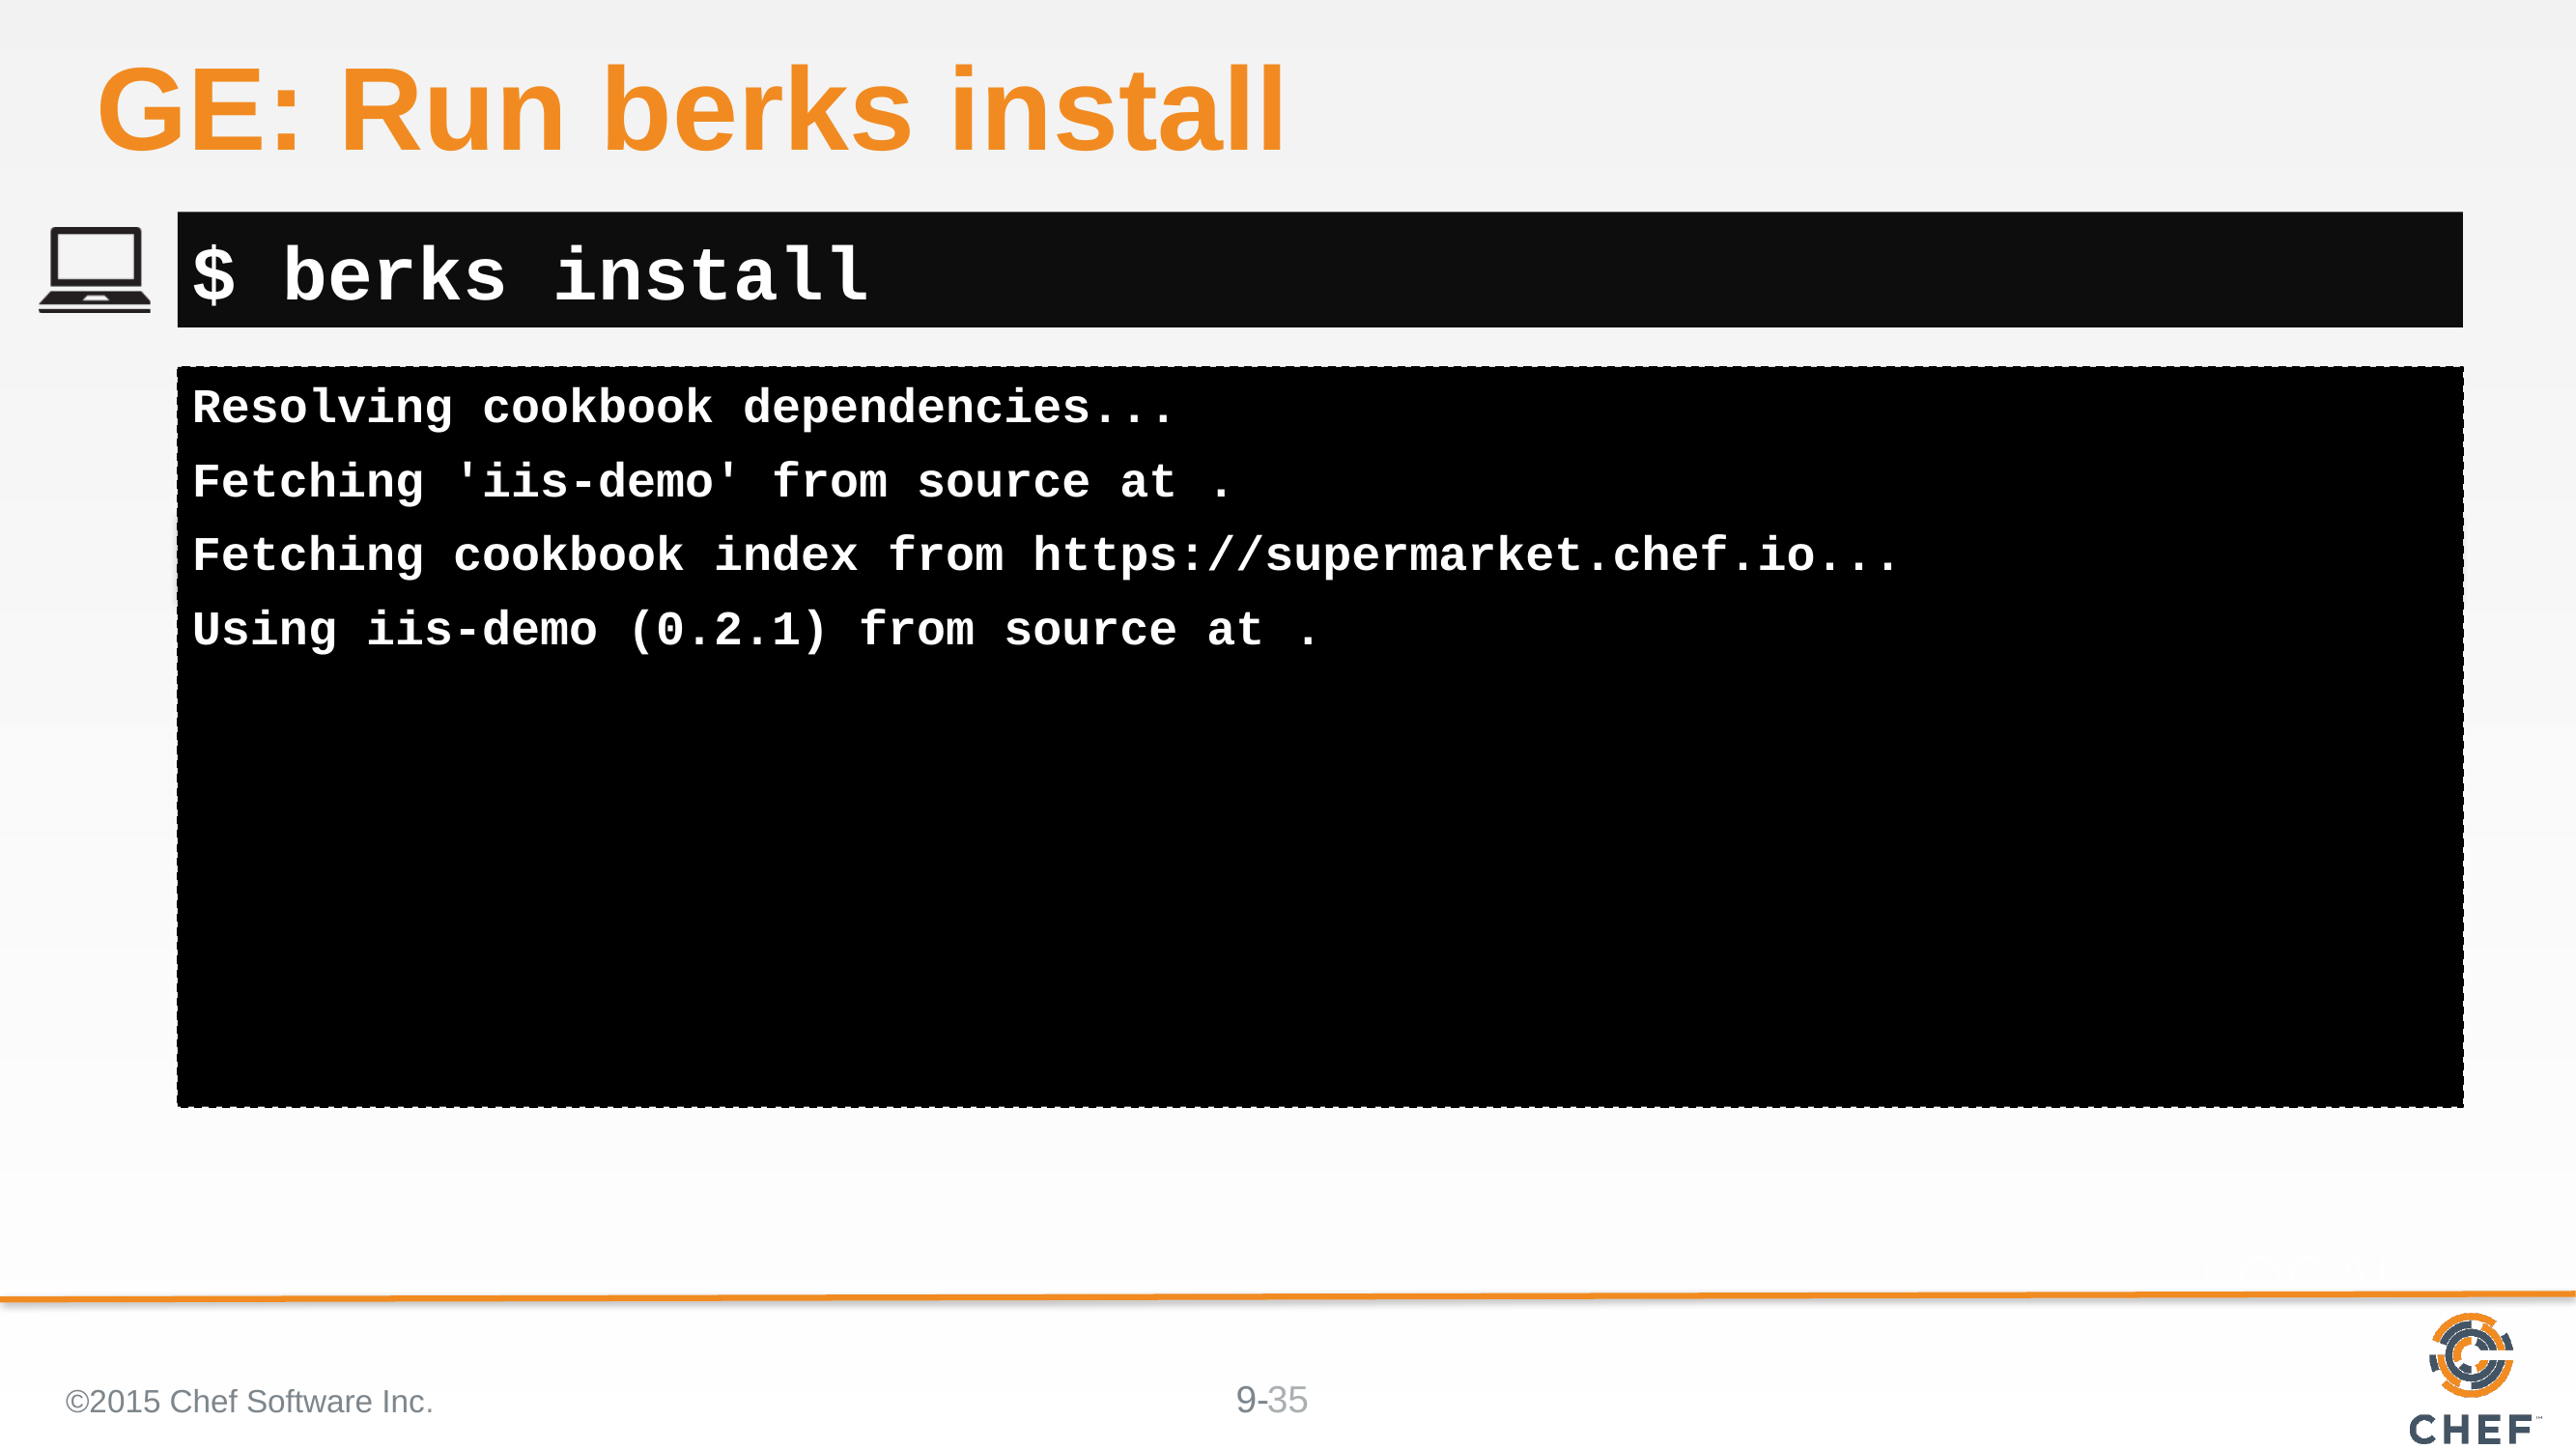

# GE: Run berks install
$ berks install
Resolving cookbook dependencies...
Fetching 'iis-demo' from source at .
Fetching cookbook index from https://supermarket.chef.io...
Using iis-demo (0.2.1) from source at .
©2015 Chef Software Inc.
35